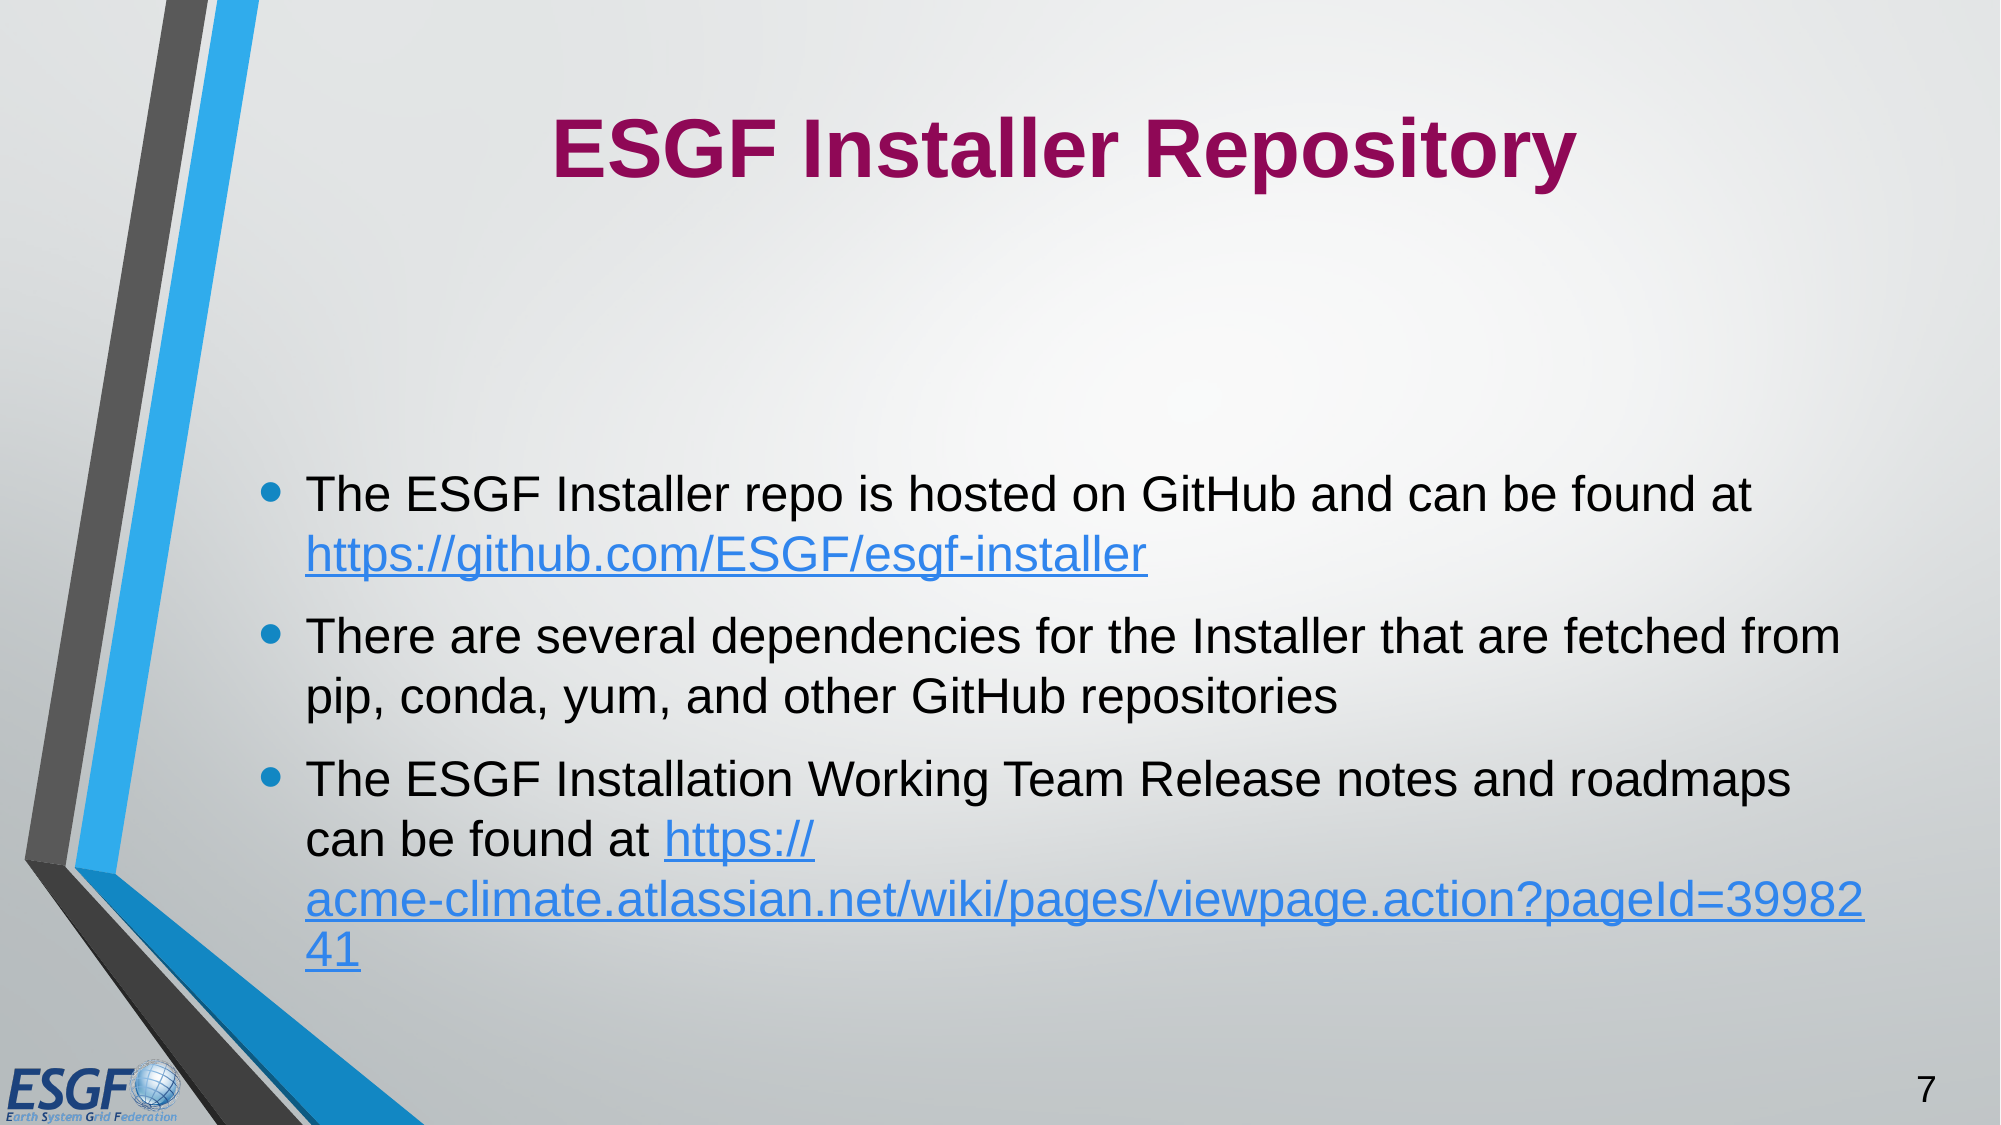

# ESGF Installer Repository
The ESGF Installer repo is hosted on GitHub and can be found at https://github.com/ESGF/esgf-installer
There are several dependencies for the Installer that are fetched from pip, conda, yum, and other GitHub repositories
The ESGF Installation Working Team Release notes and roadmaps can be found at https://acme-climate.atlassian.net/wiki/pages/viewpage.action?pageId=3998241